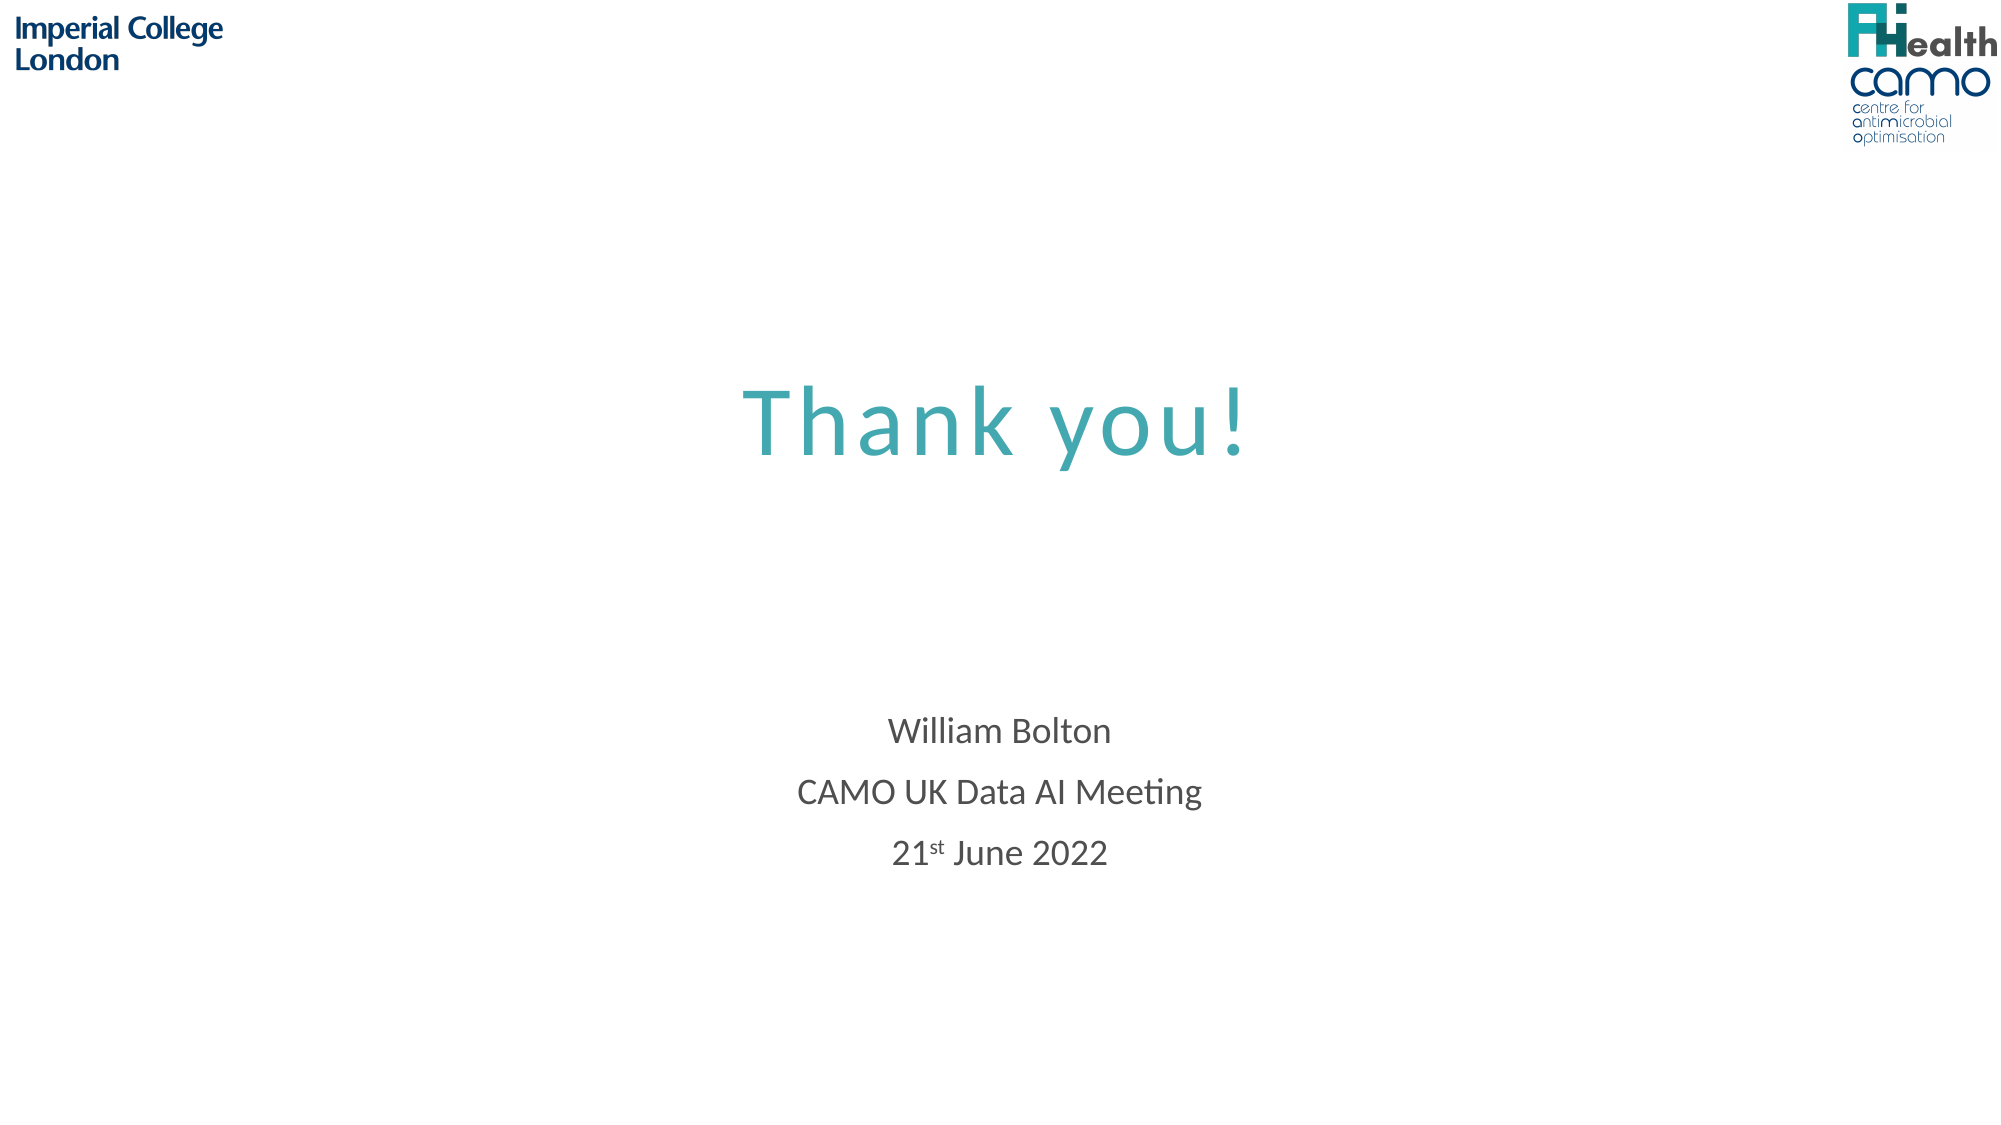

# Thank you!
William Bolton
CAMO UK Data AI Meeting
21st June 2022